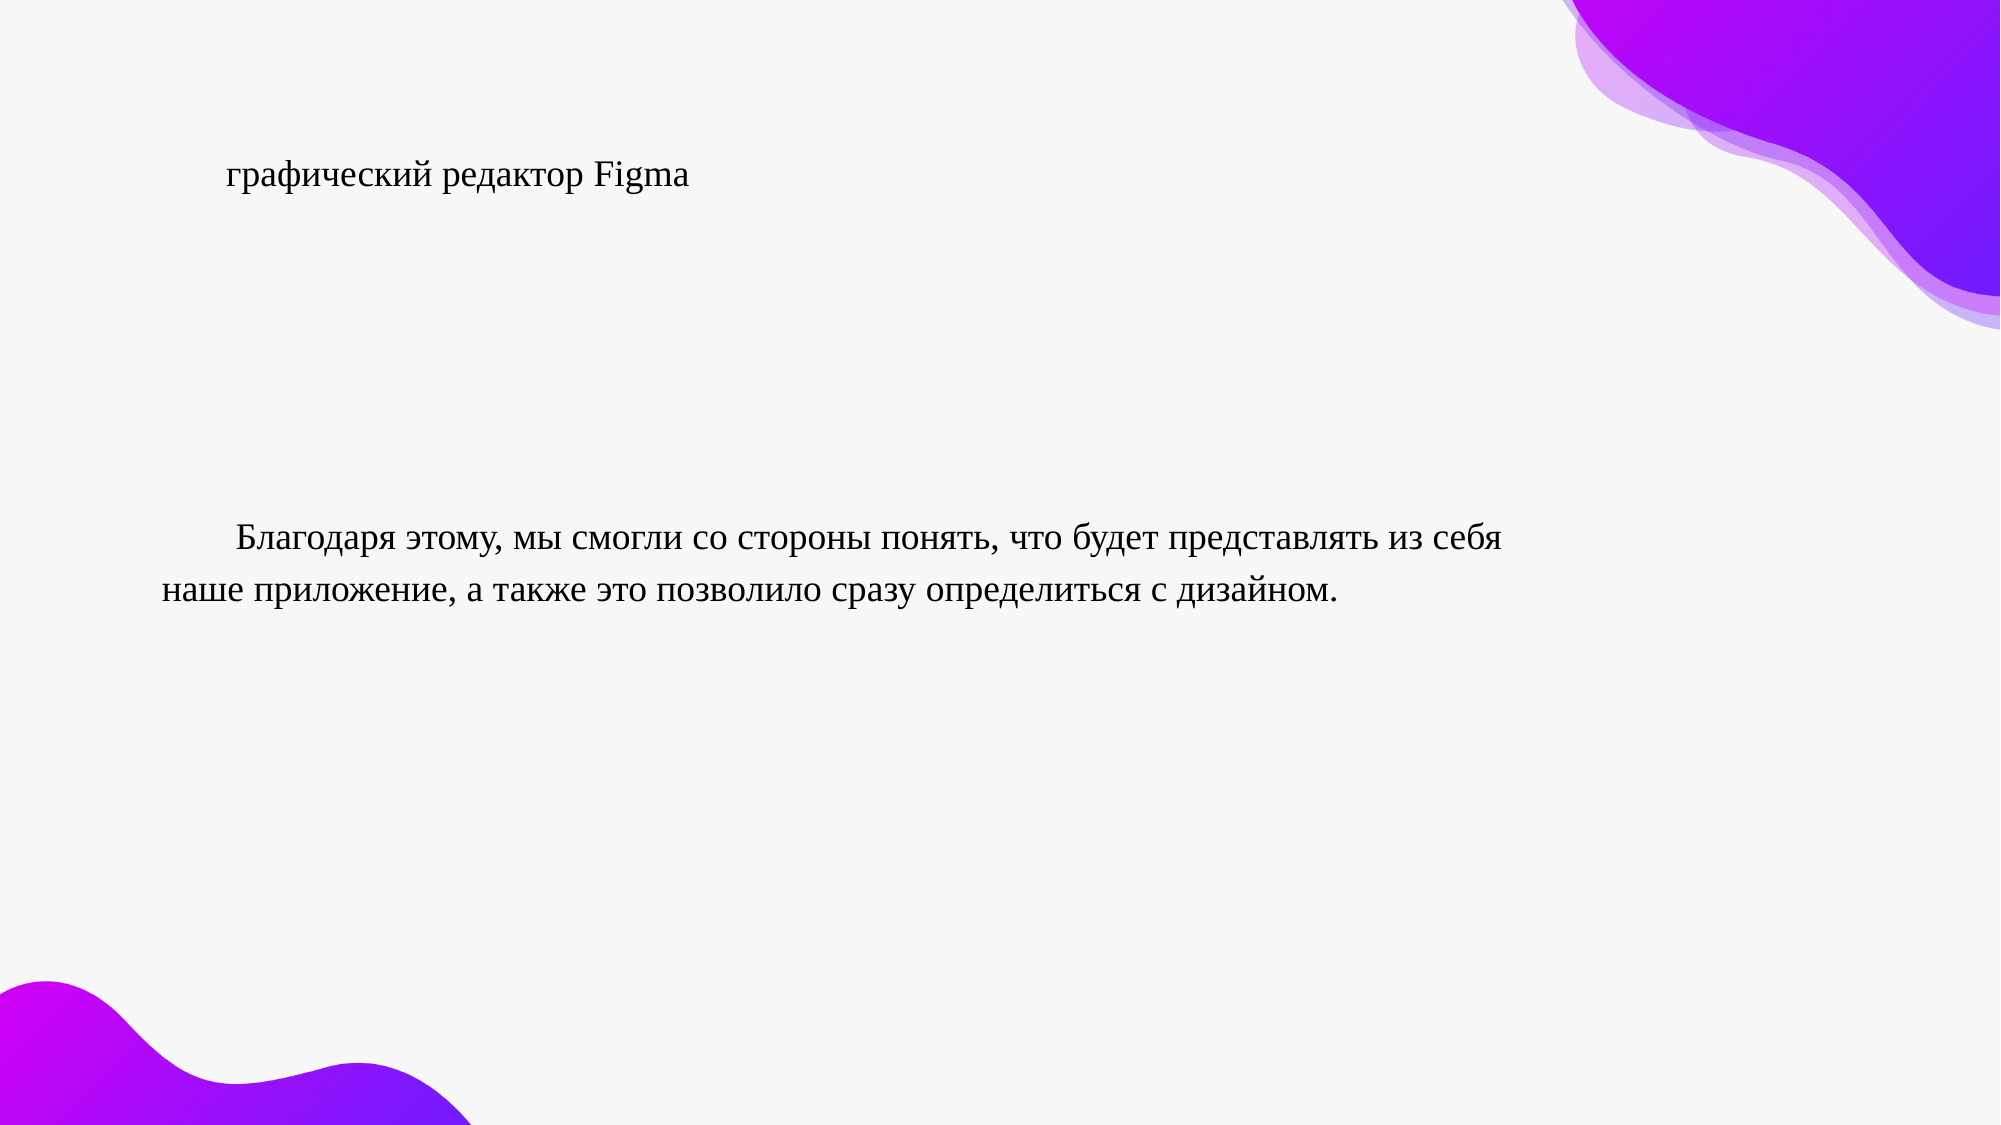

# графический редактор Figma
Благодаря этому, мы смогли со стороны понять, что будет представлять из себя наше приложение, а также это позволило сразу определиться с дизайном.